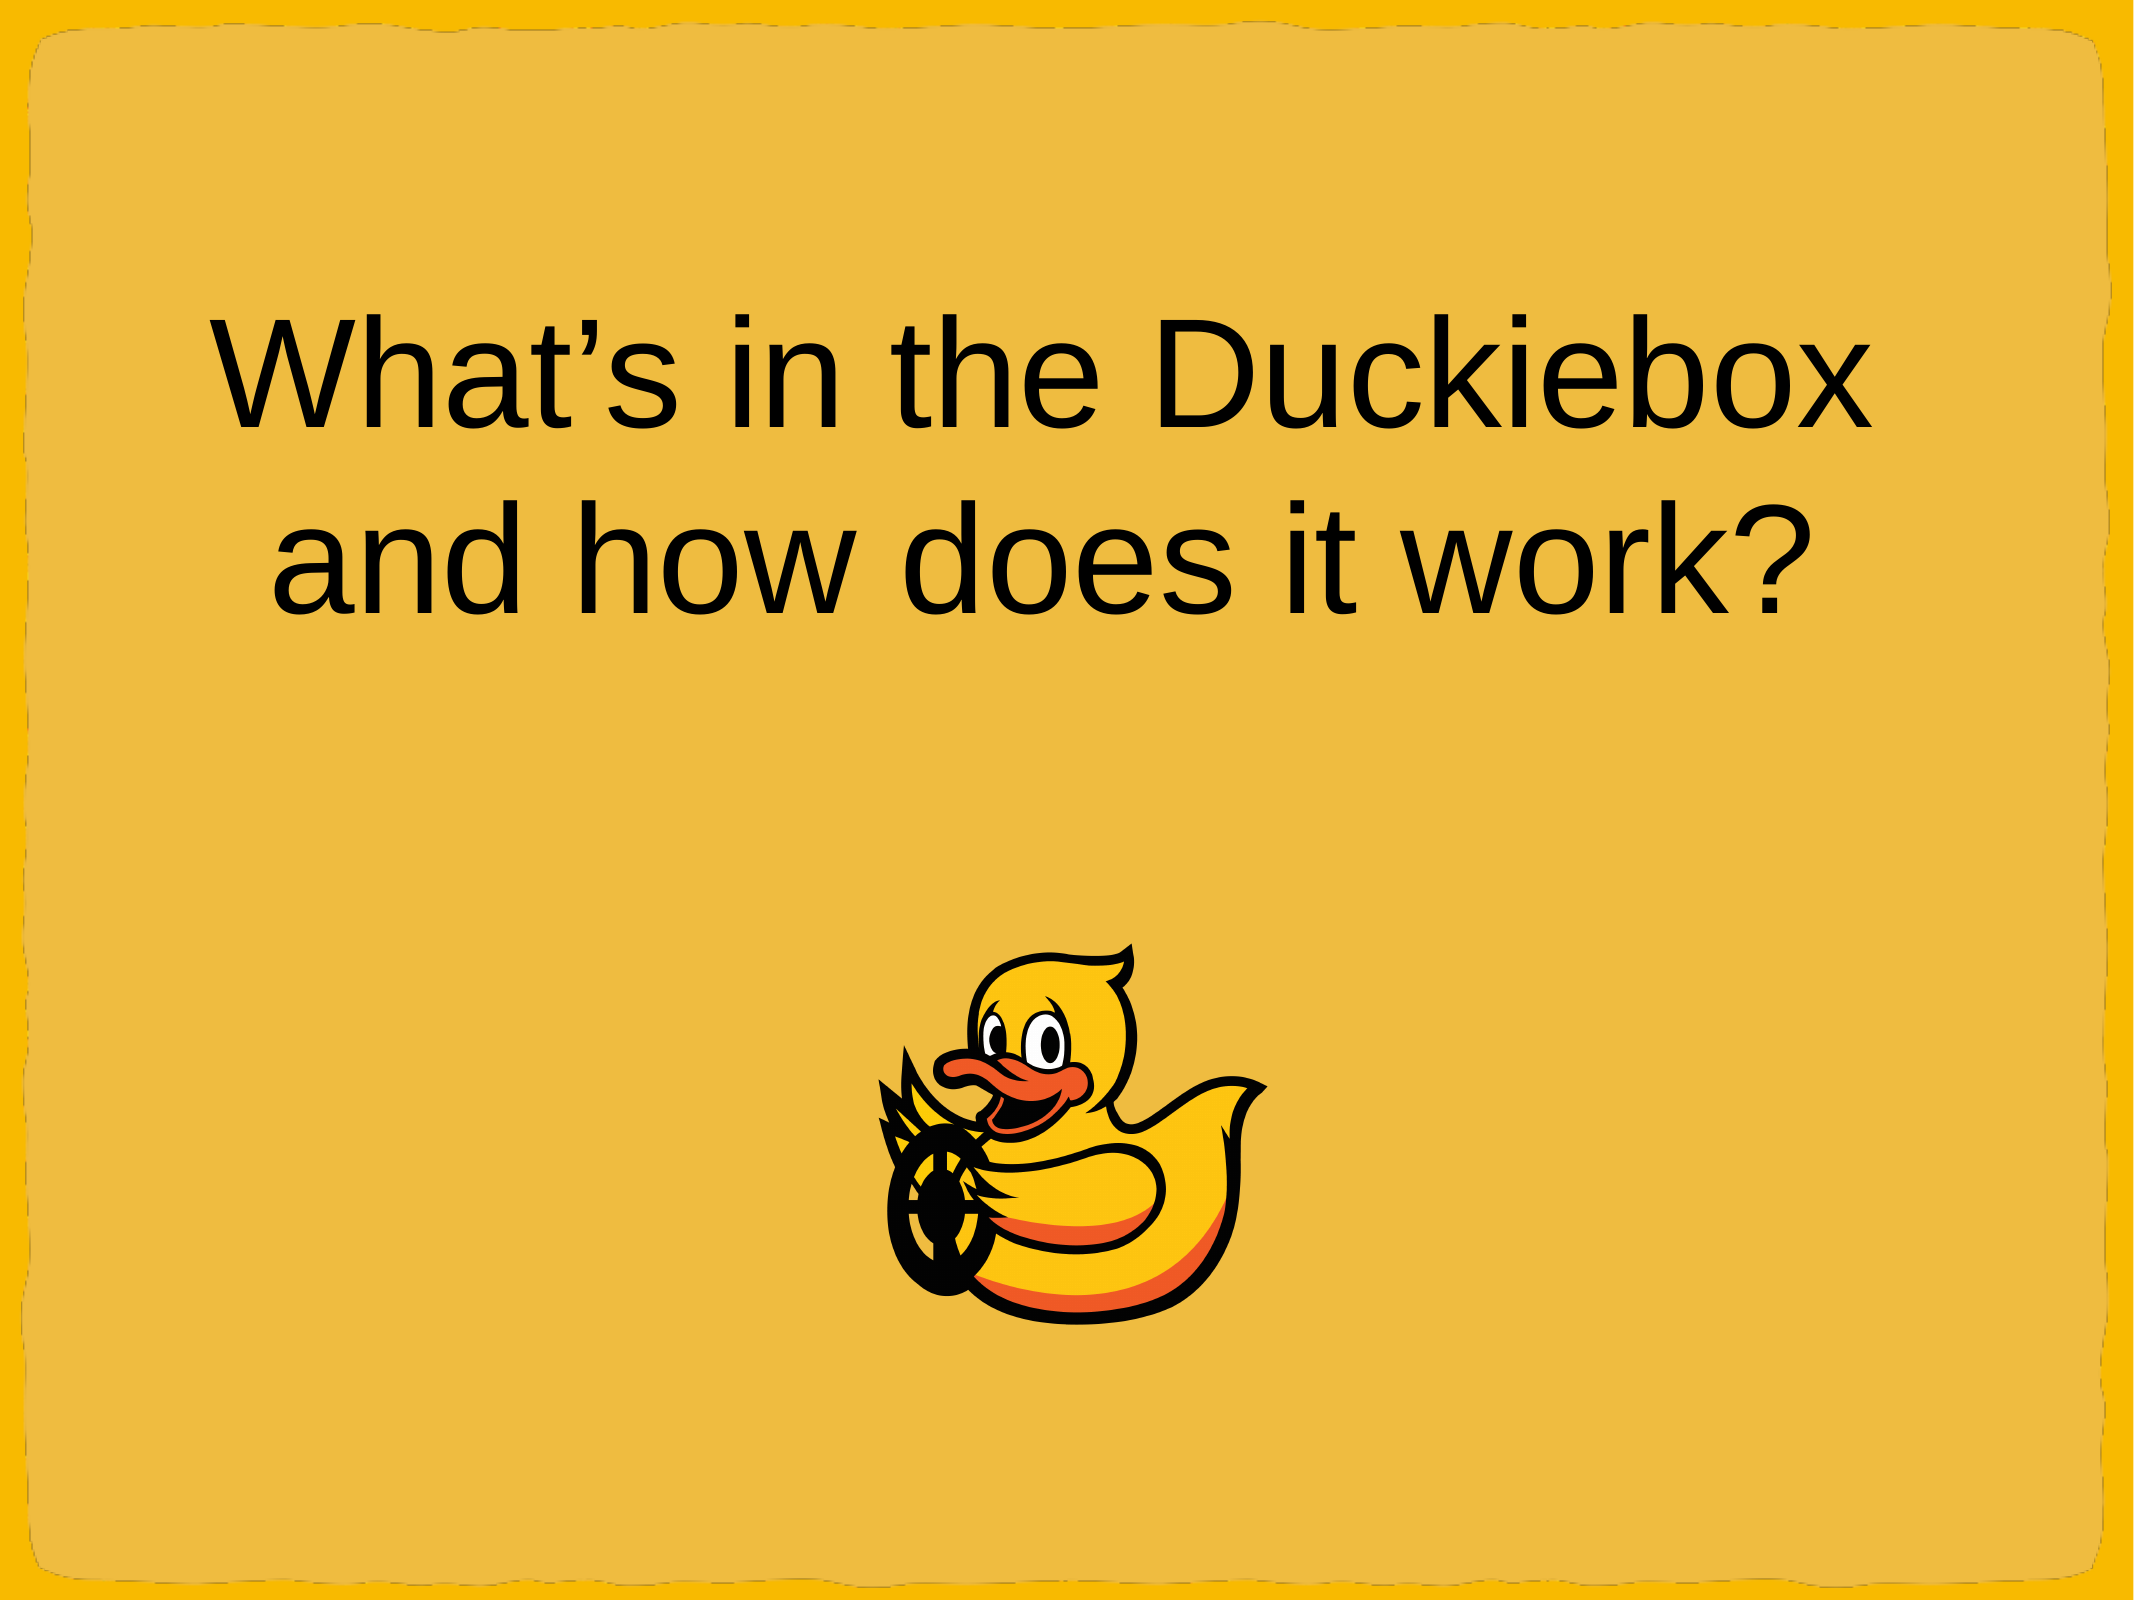

# What’s in the Duckiebox and how does it work?